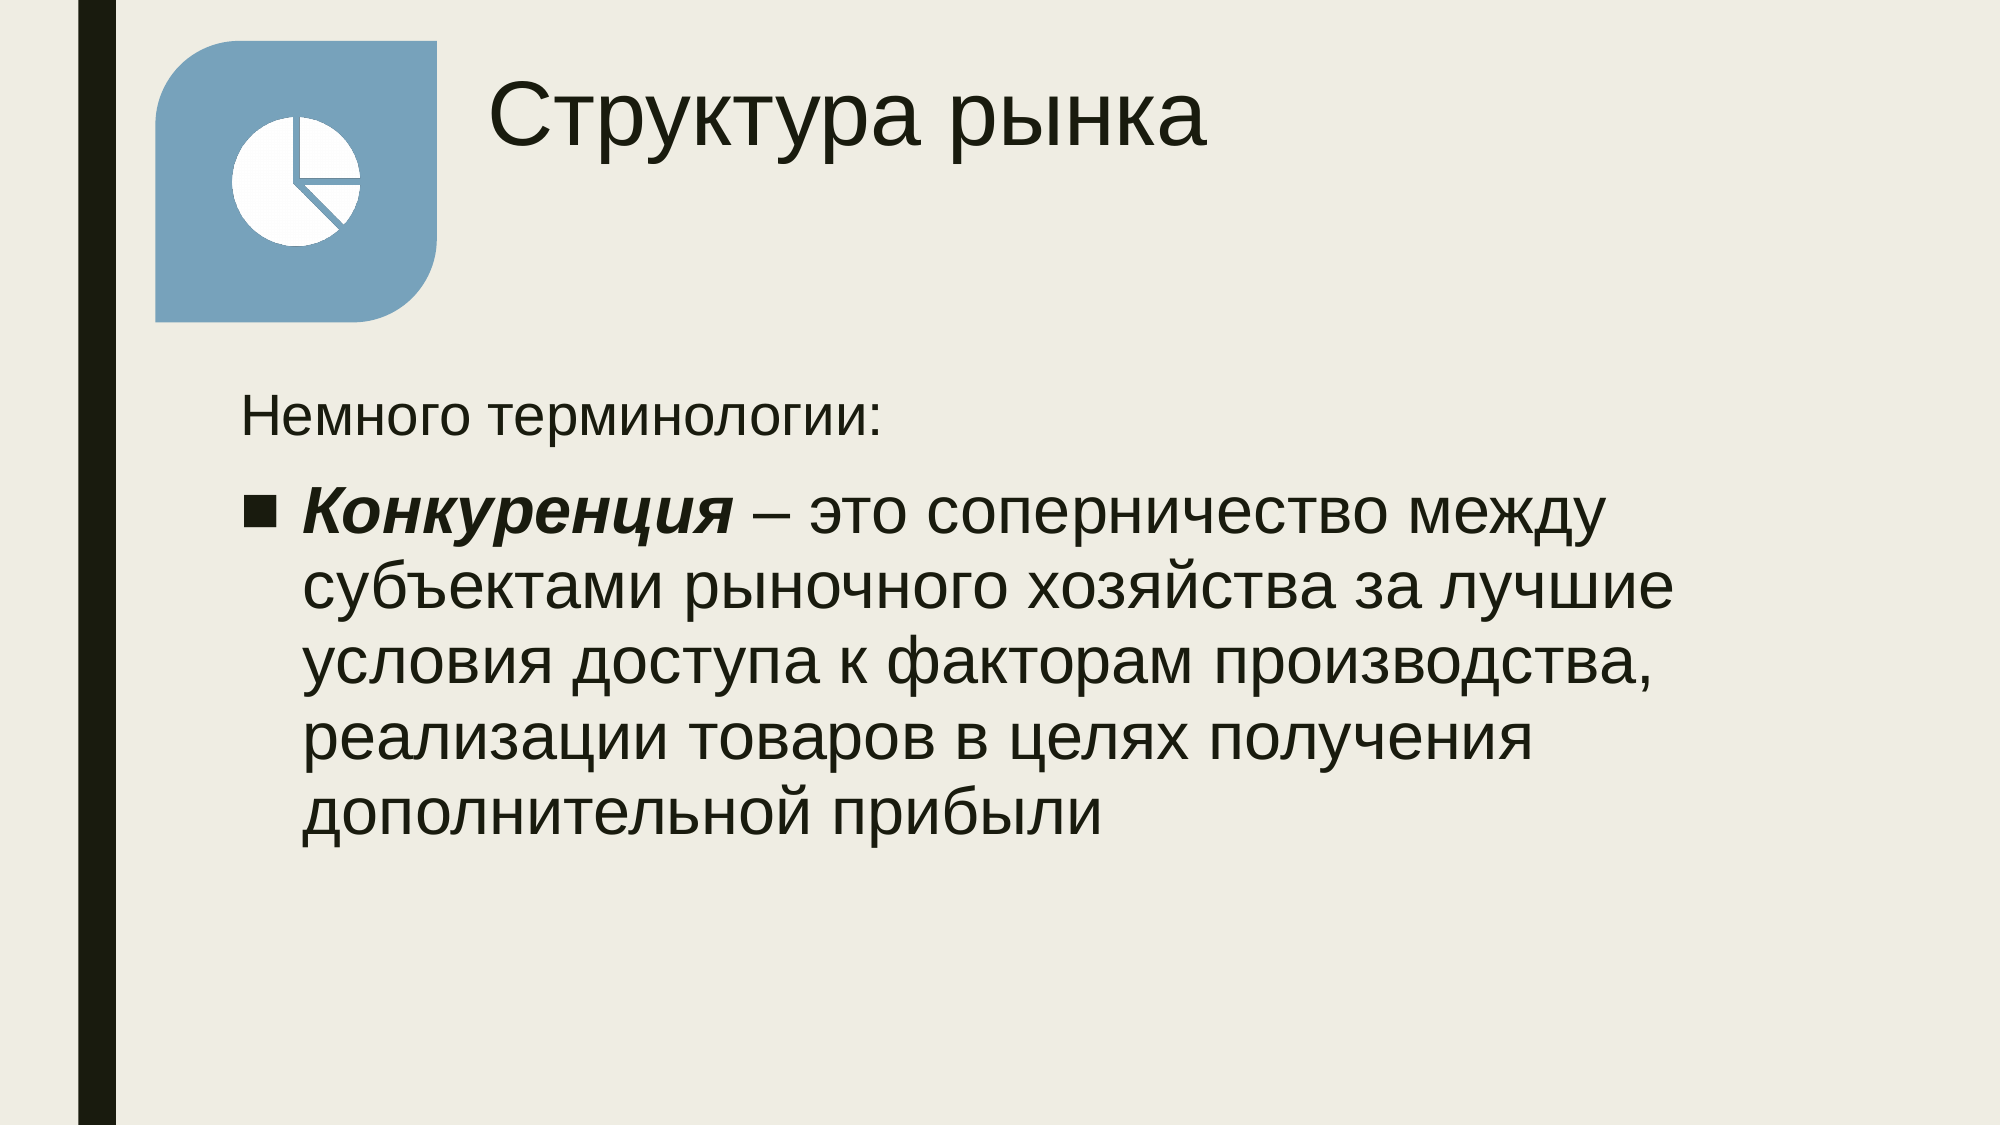

# Структура рынка
Немного терминологии:
Конкуренция – это соперничество между субъектами рыночного хозяйства за лучшие условия доступа к факторам производства, реализации товаров в целях получения дополнительной прибыли